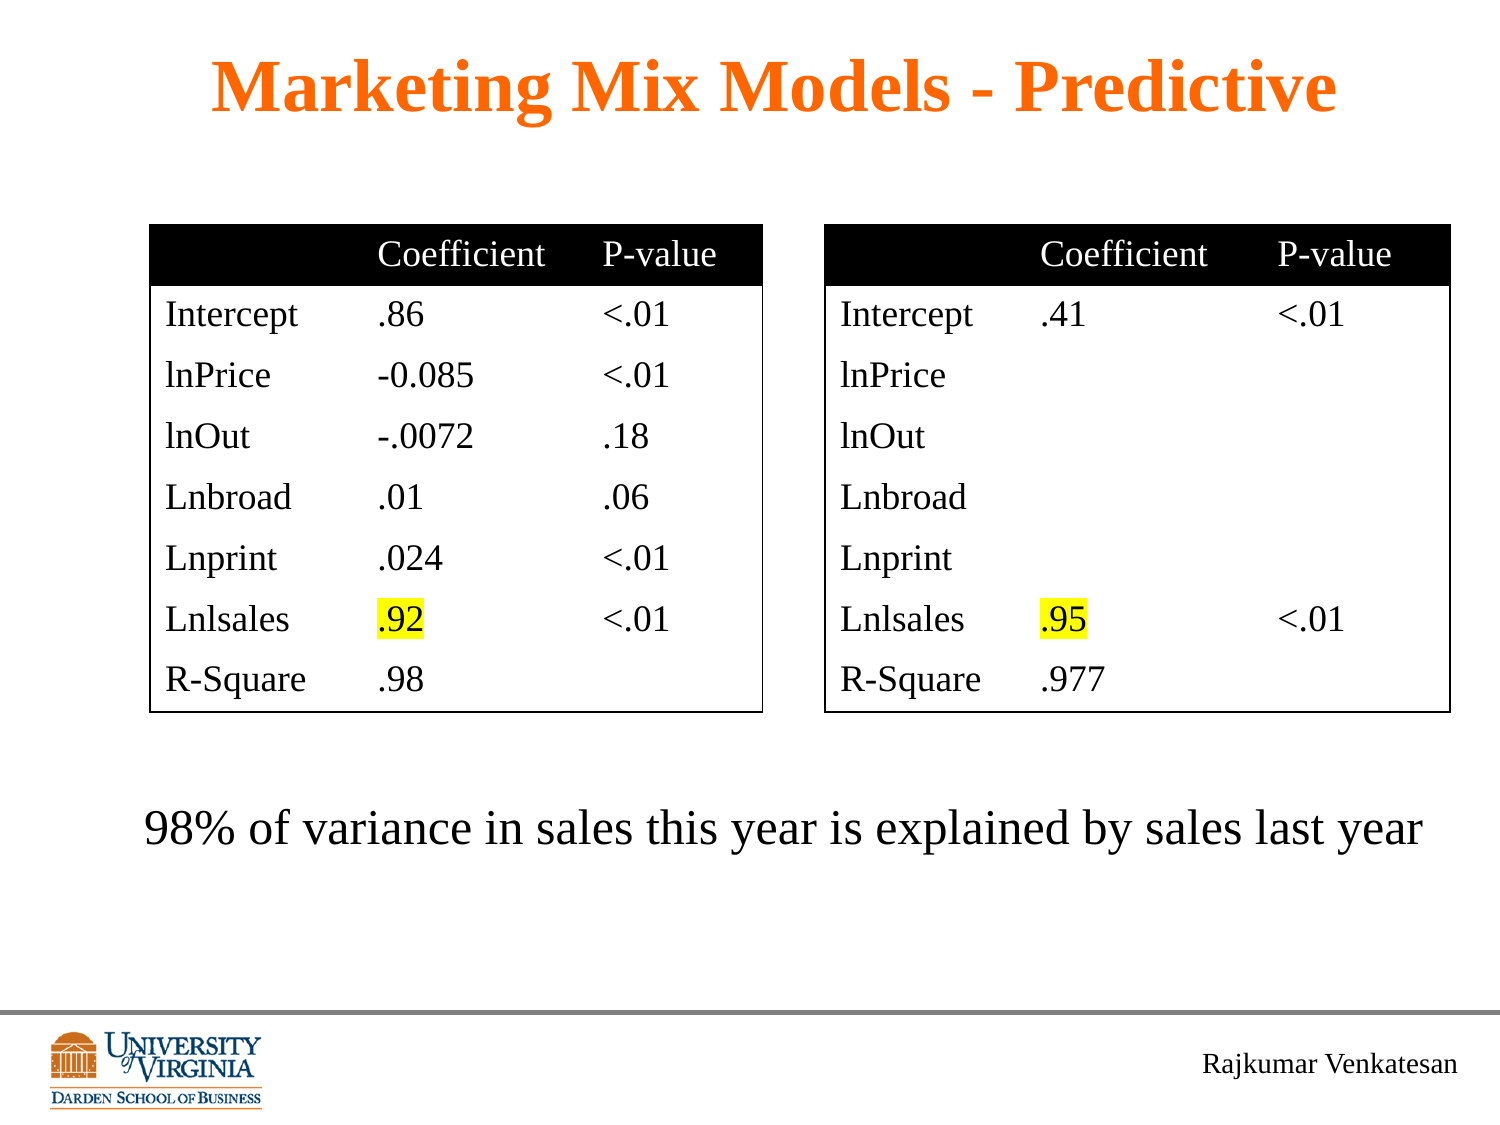

Marketing Mix Models - Predictive
|  | Coefficient | P-value |
| --- | --- | --- |
| Intercept | .86 | <.01 |
| lnPrice | -0.085 | <.01 |
| lnOut | -.0072 | .18 |
| Lnbroad | .01 | .06 |
| Lnprint | .024 | <.01 |
| Lnlsales | .92 | <.01 |
| R-Square | .98 |  |
|  | Coefficient | P-value |
| --- | --- | --- |
| Intercept | .41 | <.01 |
| lnPrice |  |  |
| lnOut |  |  |
| Lnbroad |  |  |
| Lnprint |  |  |
| Lnlsales | .95 | <.01 |
| R-Square | .977 |  |
98% of variance in sales this year is explained by sales last year